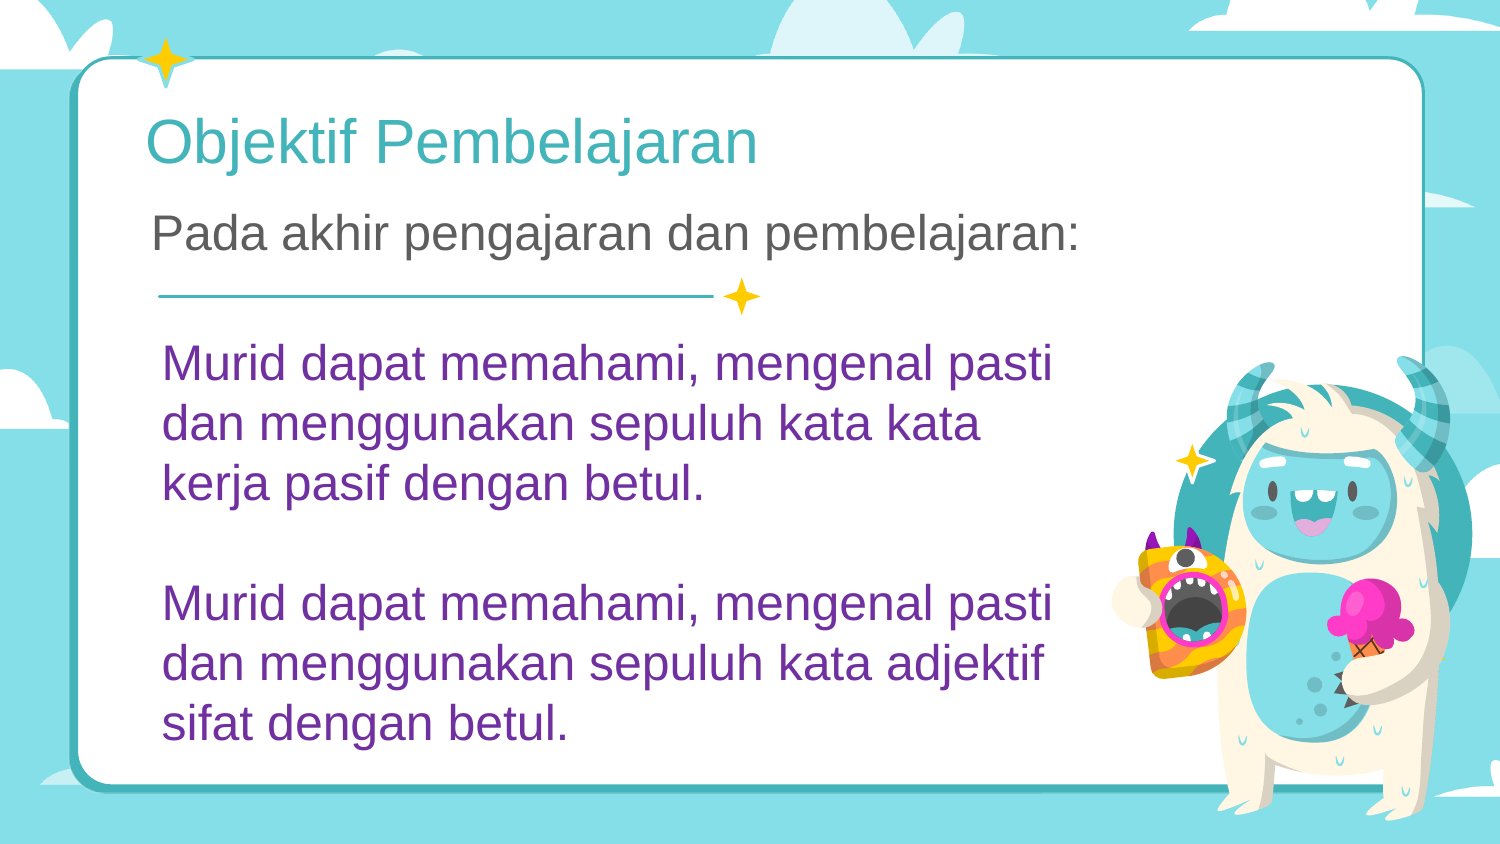

# Objektif Pembelajaran
Pada akhir pengajaran dan pembelajaran:

Murid dapat memahami, mengenal pasti  dan menggunakan sepuluh kata kata kerja pasif dengan betul.

Murid dapat memahami, mengenal pasti  dan menggunakan sepuluh kata adjektif sifat dengan betul.